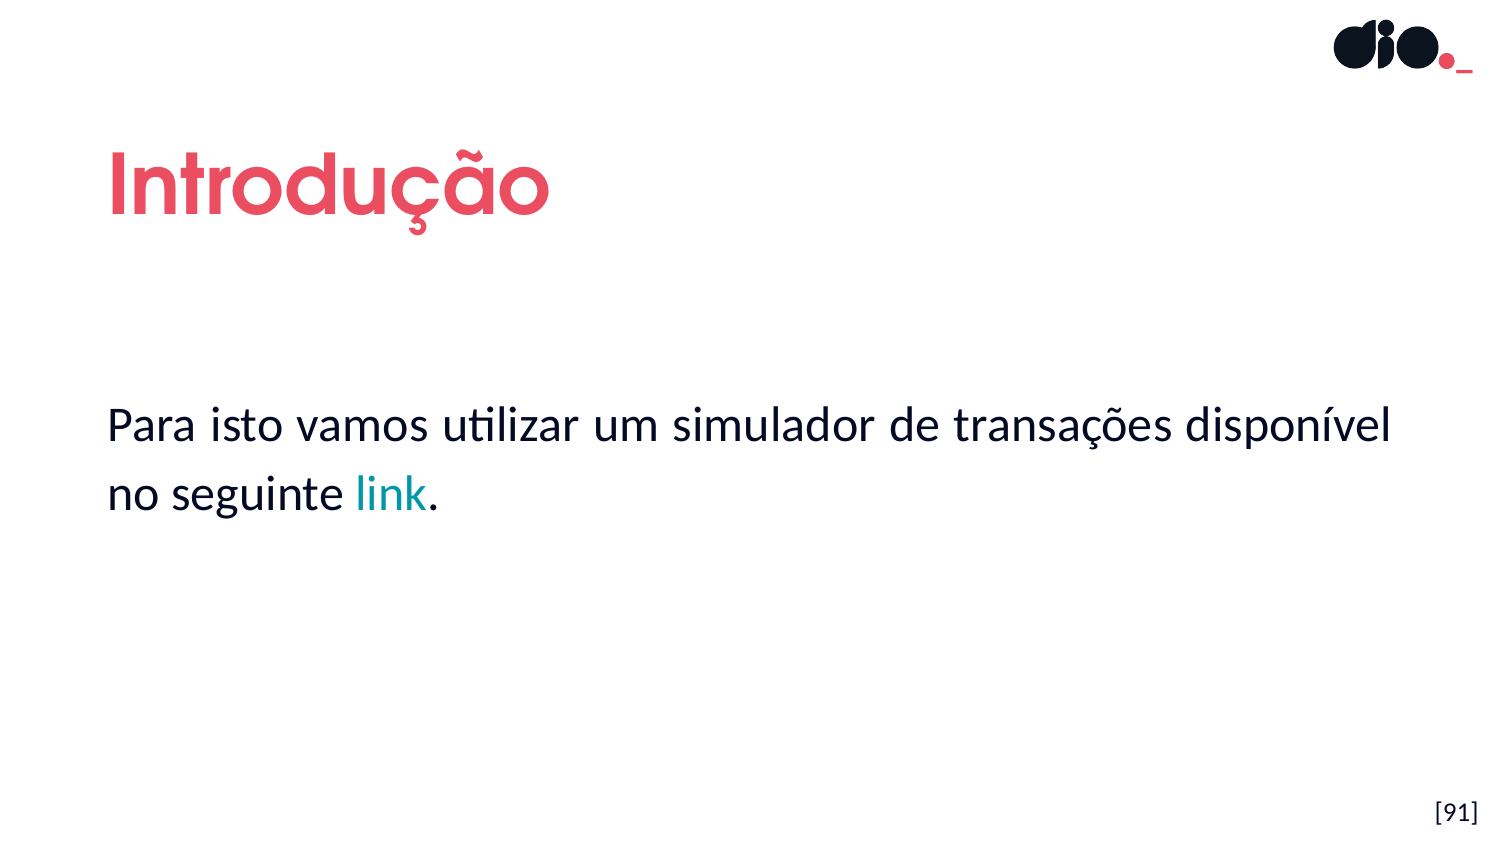

Introdução
Para isto vamos utilizar um simulador de transações disponível no seguinte link.

[91]